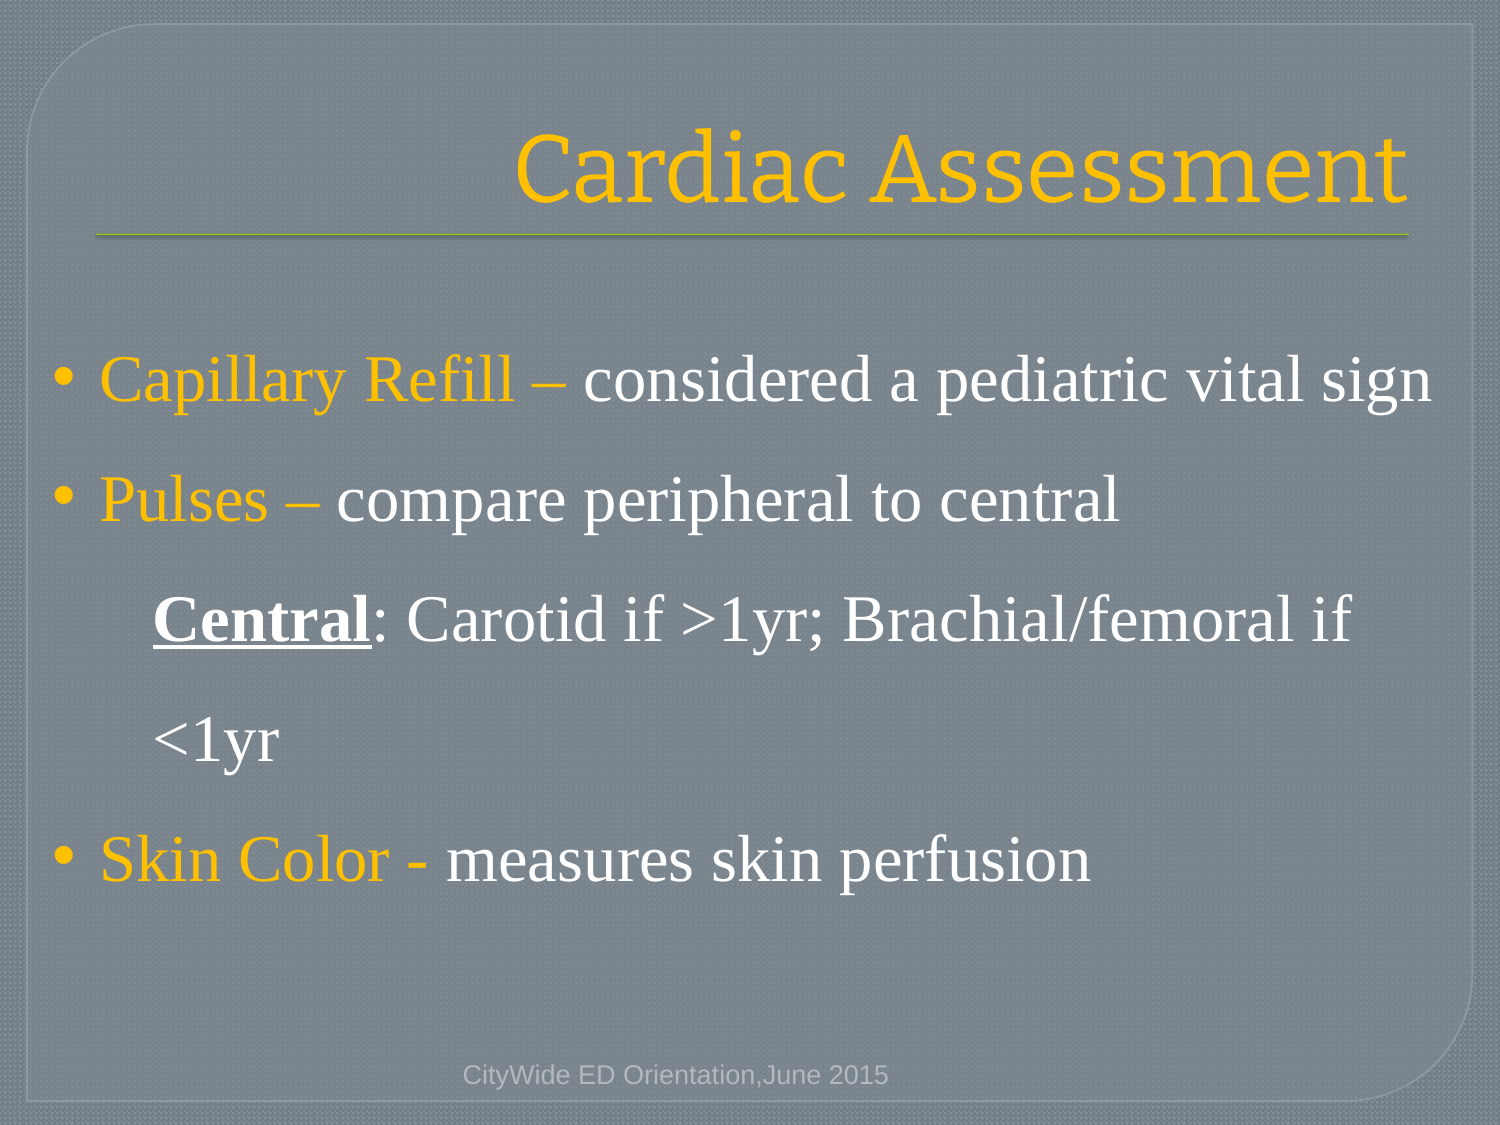

# Cardiac Assessment
Capillary Refill – considered a pediatric vital sign
Pulses – compare peripheral to central
      Central: Carotid if >1yr; Brachial/femoral if
      <1yr
Skin Color - measures skin perfusion
CityWide ED Orientation,June 2015